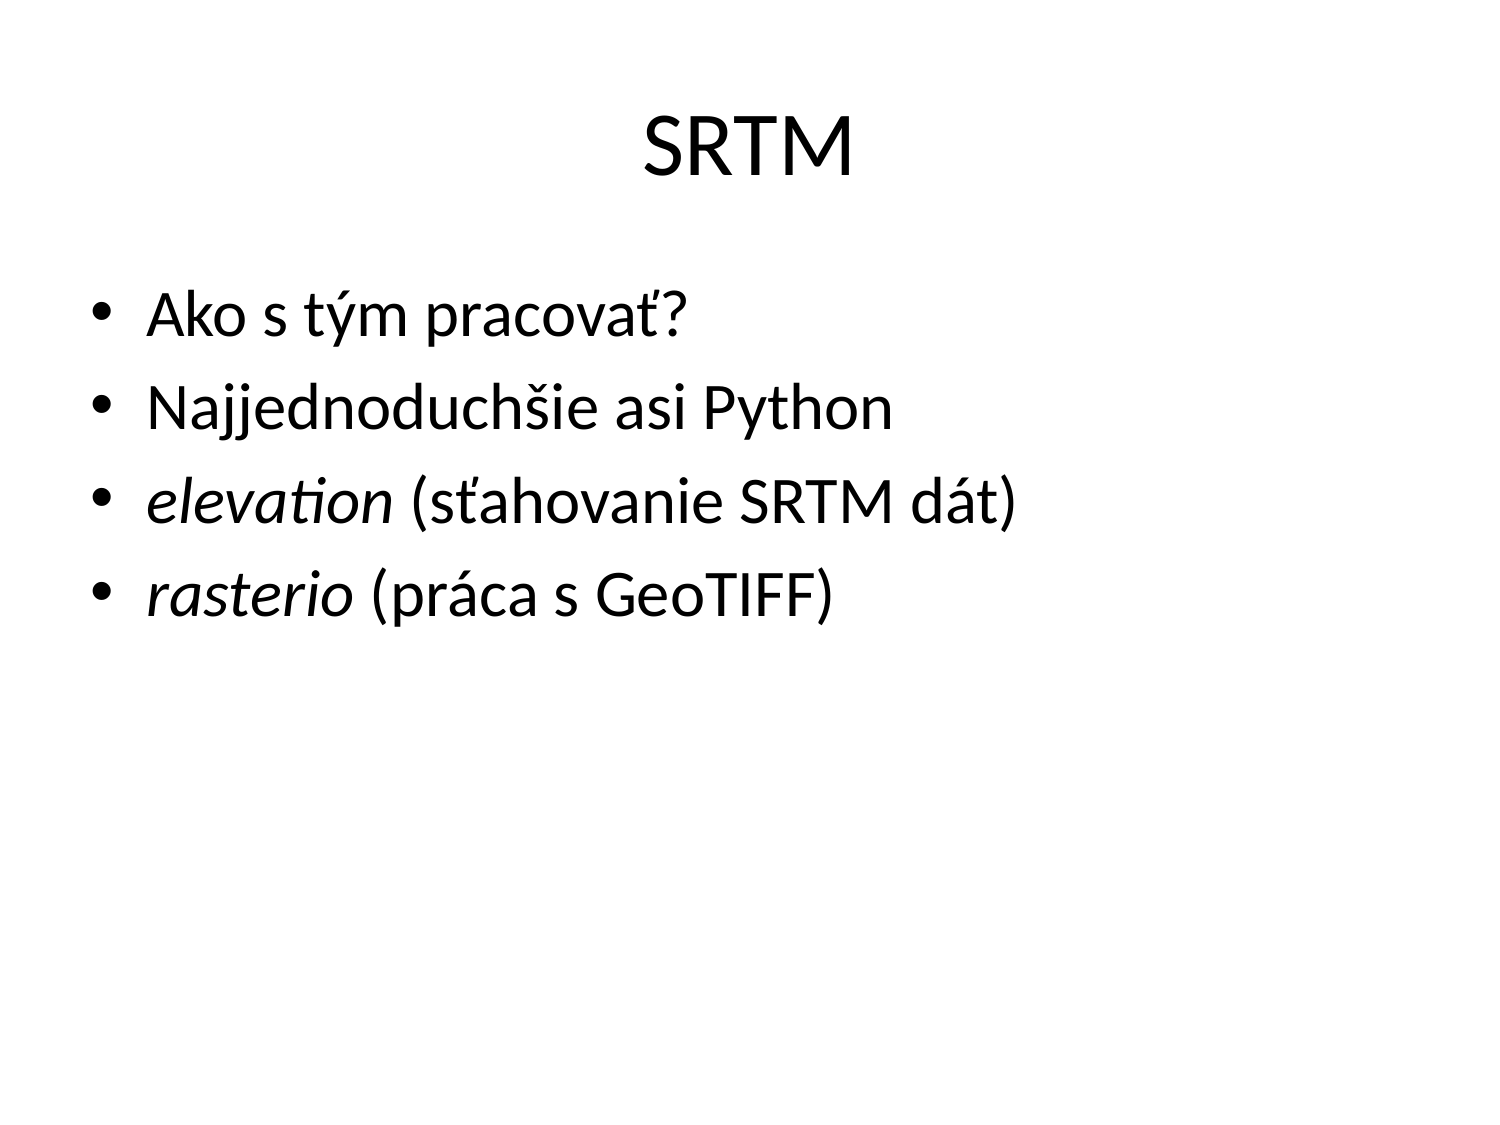

# SRTM
Ako s tým pracovať?
Najjednoduchšie asi Python
elevation (sťahovanie SRTM dát)
rasterio (práca s GeoTIFF)